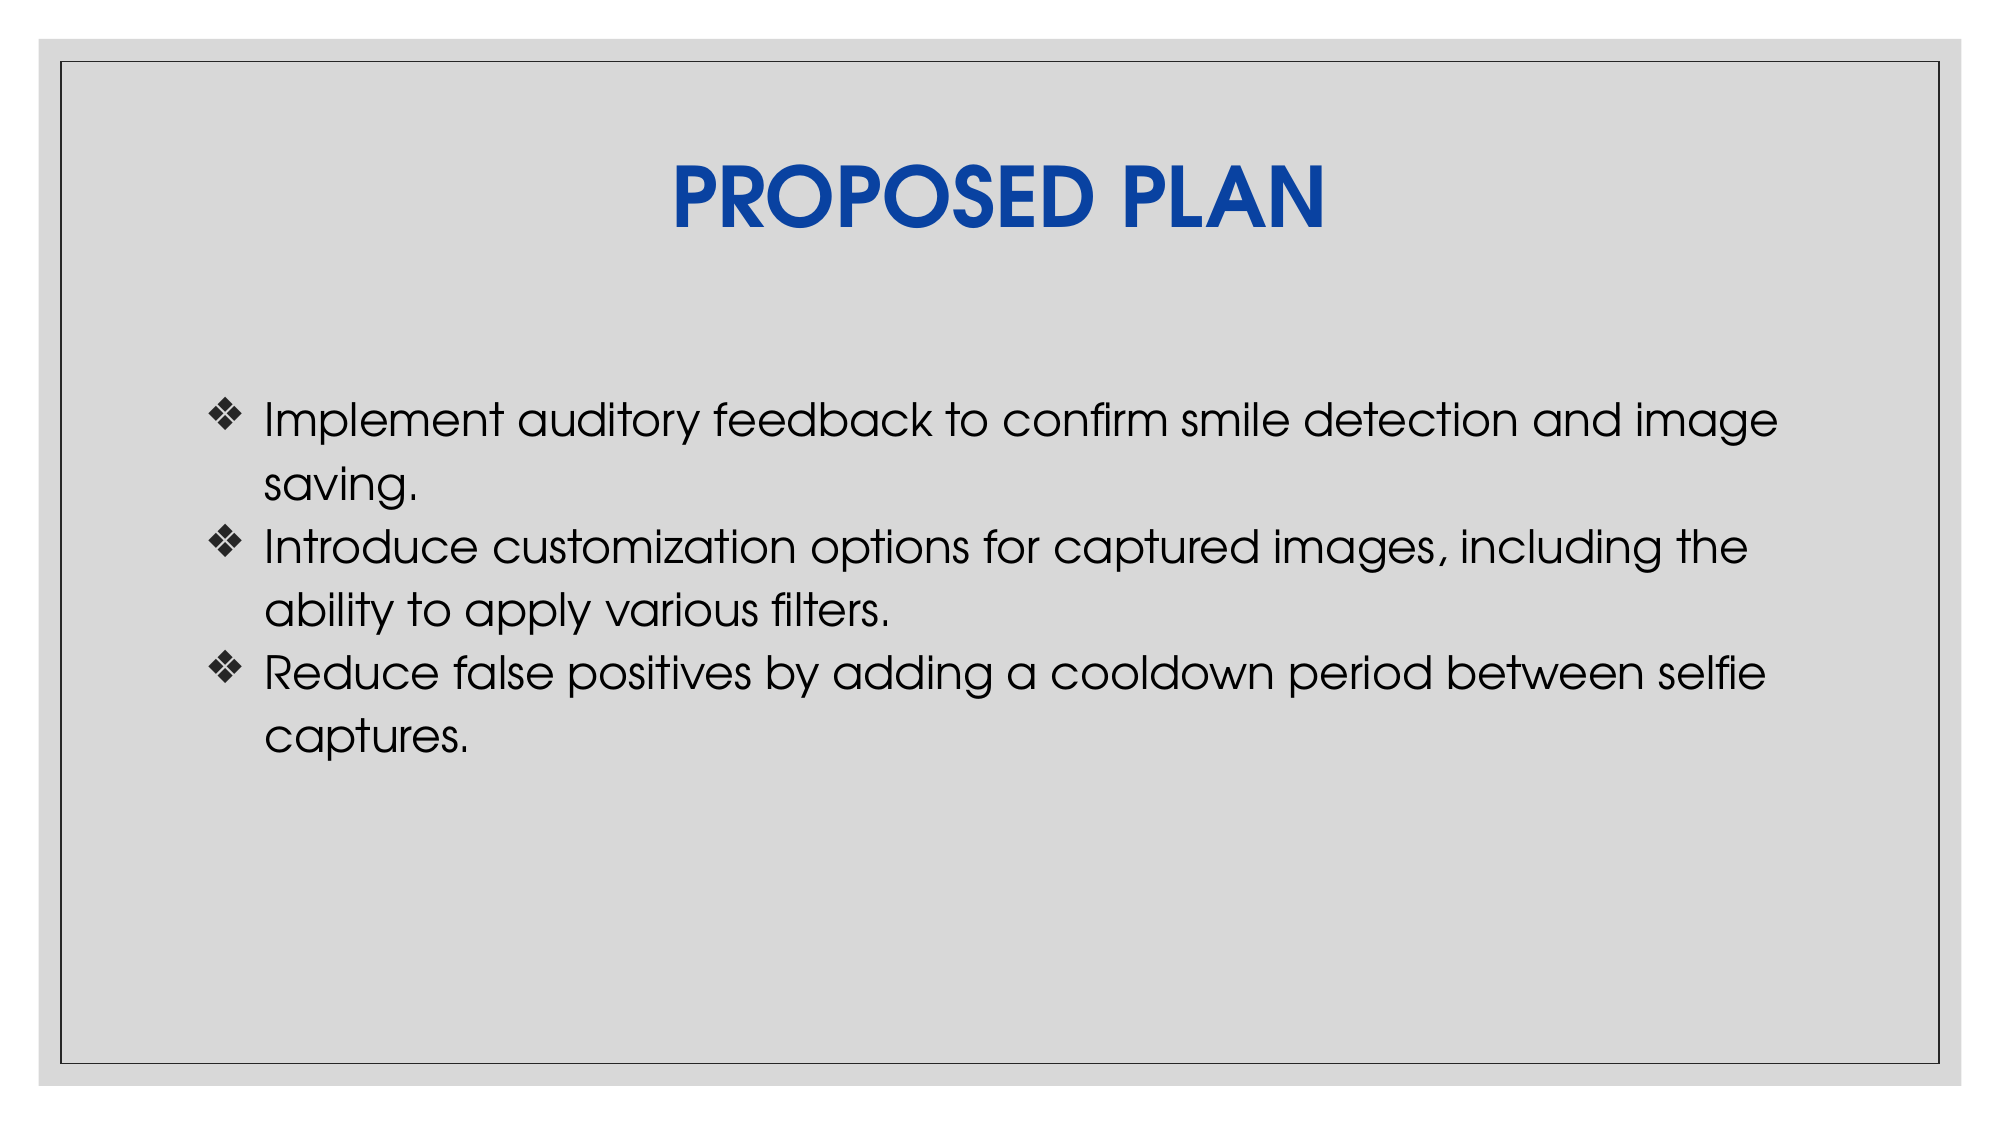

# PROPOSED PLAN

Implement auditory feedback to confirm smile detection and image saving.
Introduce customization options for captured images, including the ability to apply various filters.
Reduce false positives by adding a cooldown period between selfie captures.